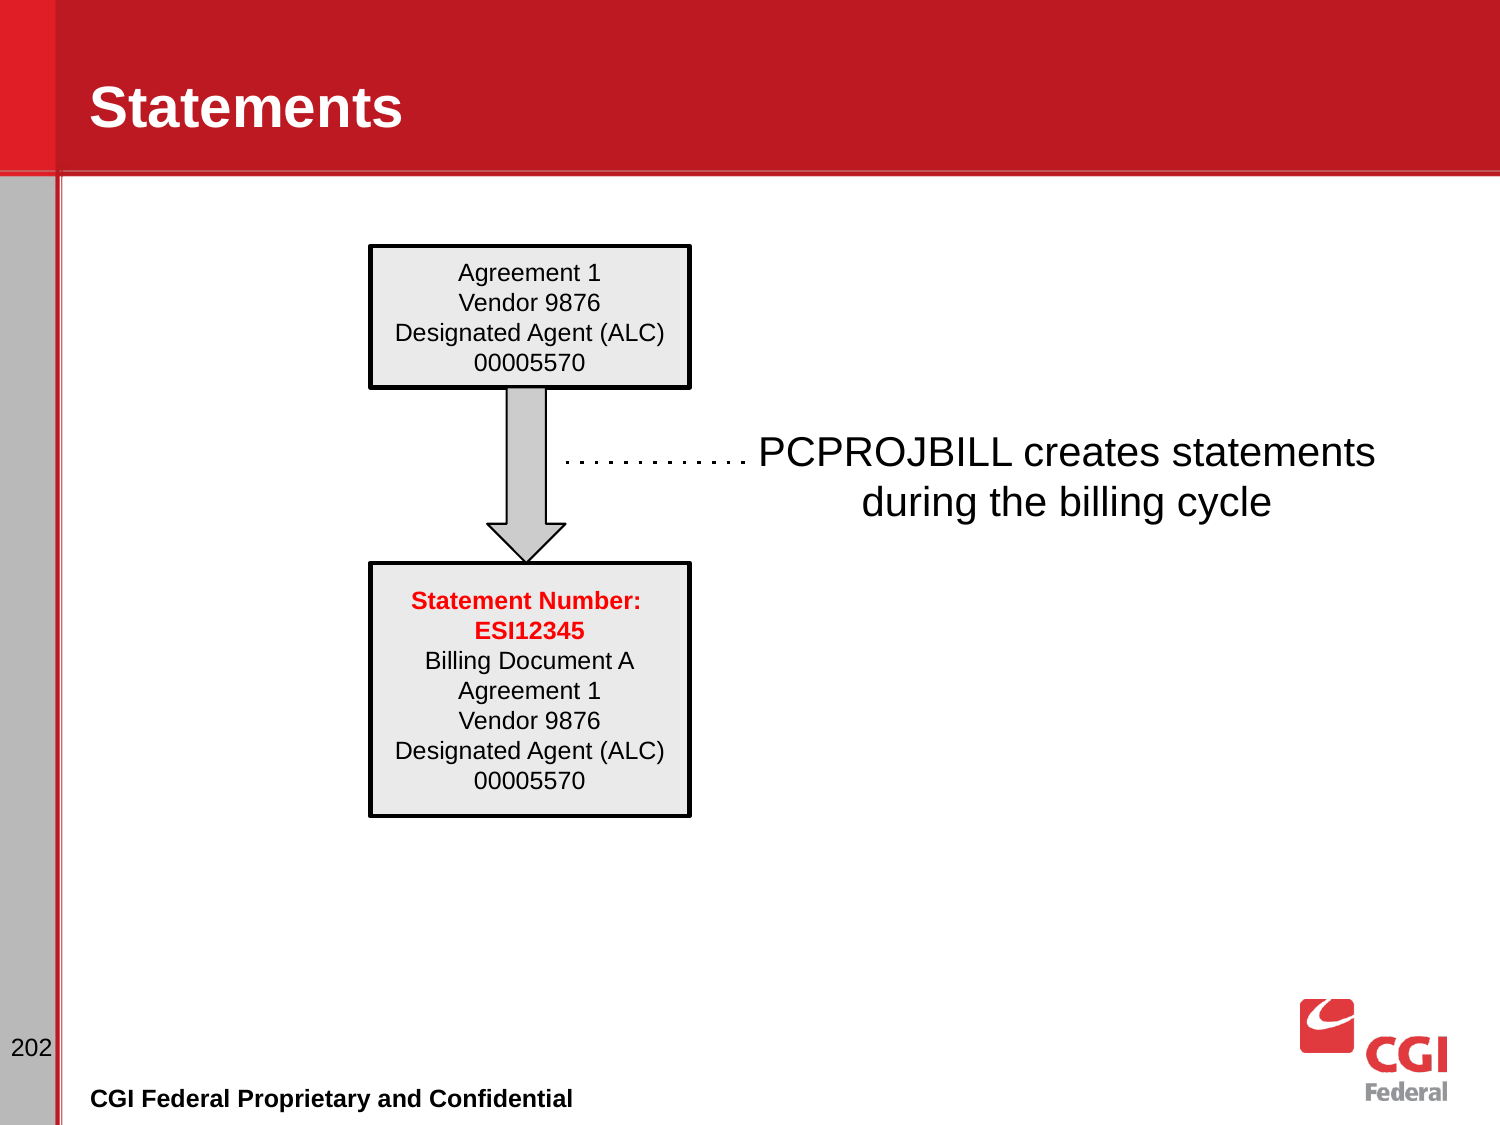

# Statements
Agreement 1
Vendor 9876
Designated Agent (ALC)
00005570

PCPROJBILL creates statements during the billing cycle
Statement Number:
ESI12345
Billing Document A
Agreement 1
Vendor 9876
Designated Agent (ALC)
00005570
202
CGI Federal Proprietary and Confidential